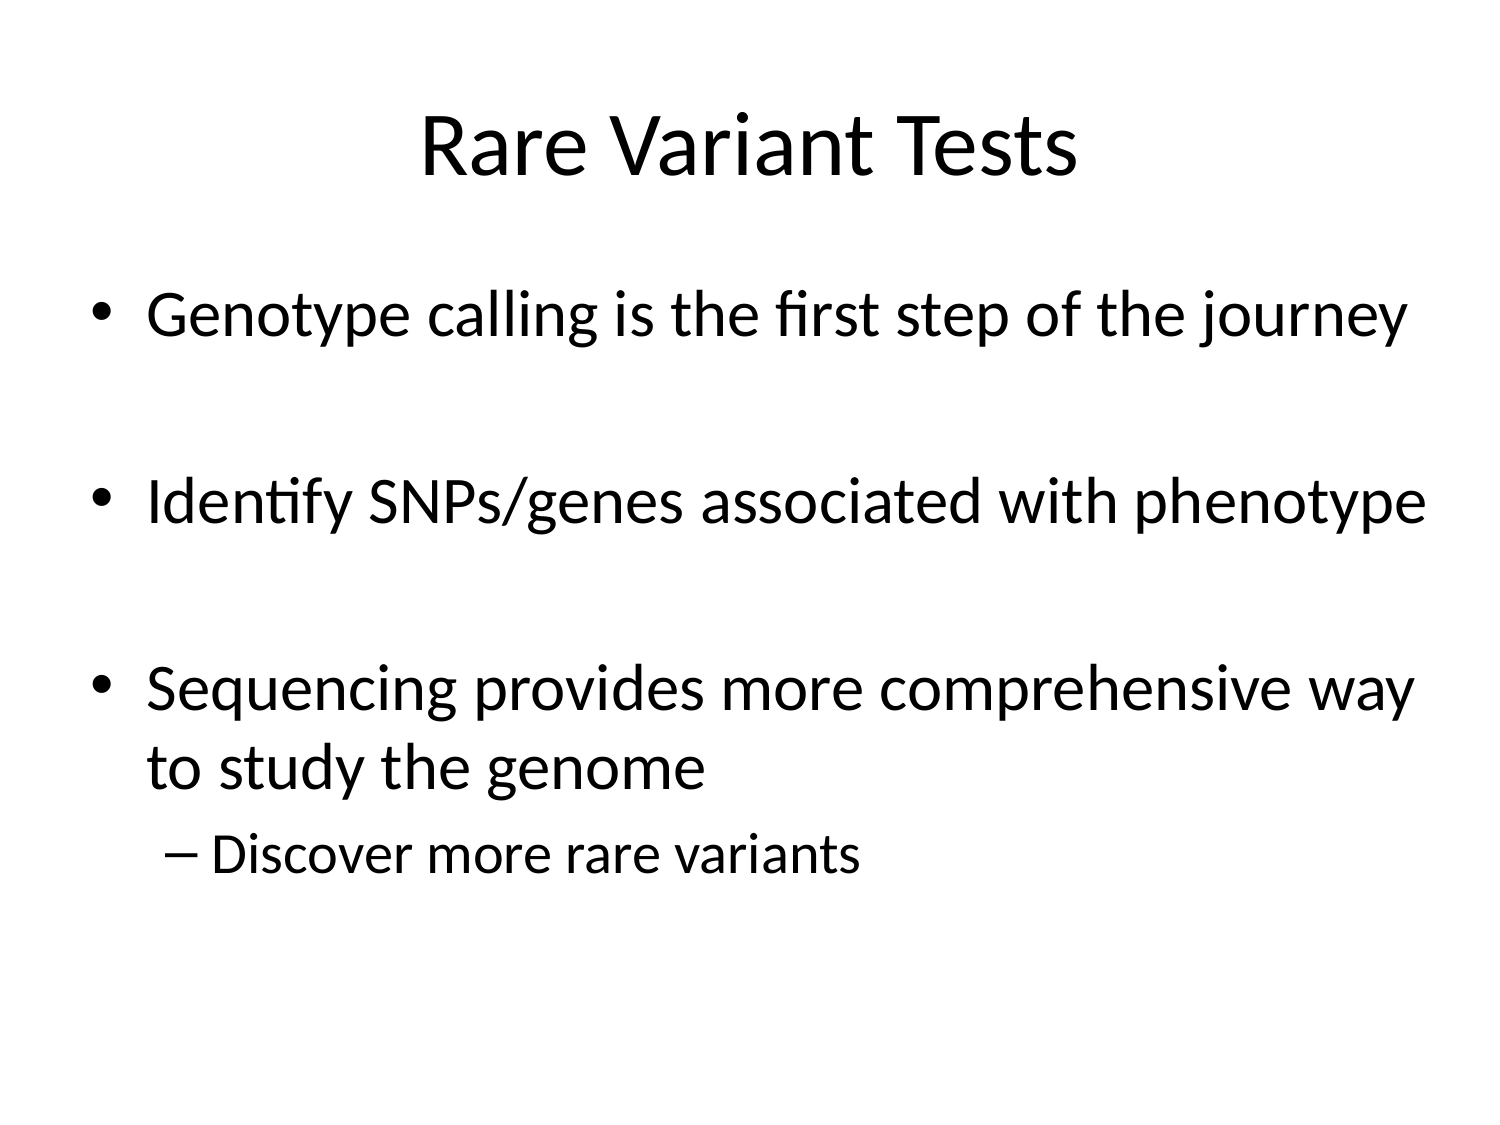

# Rare Variant Tests
Genotype calling is the first step of the journey

Identify SNPs/genes associated with phenotype

Sequencing provides more comprehensive way to study the genome
Discover more rare variants